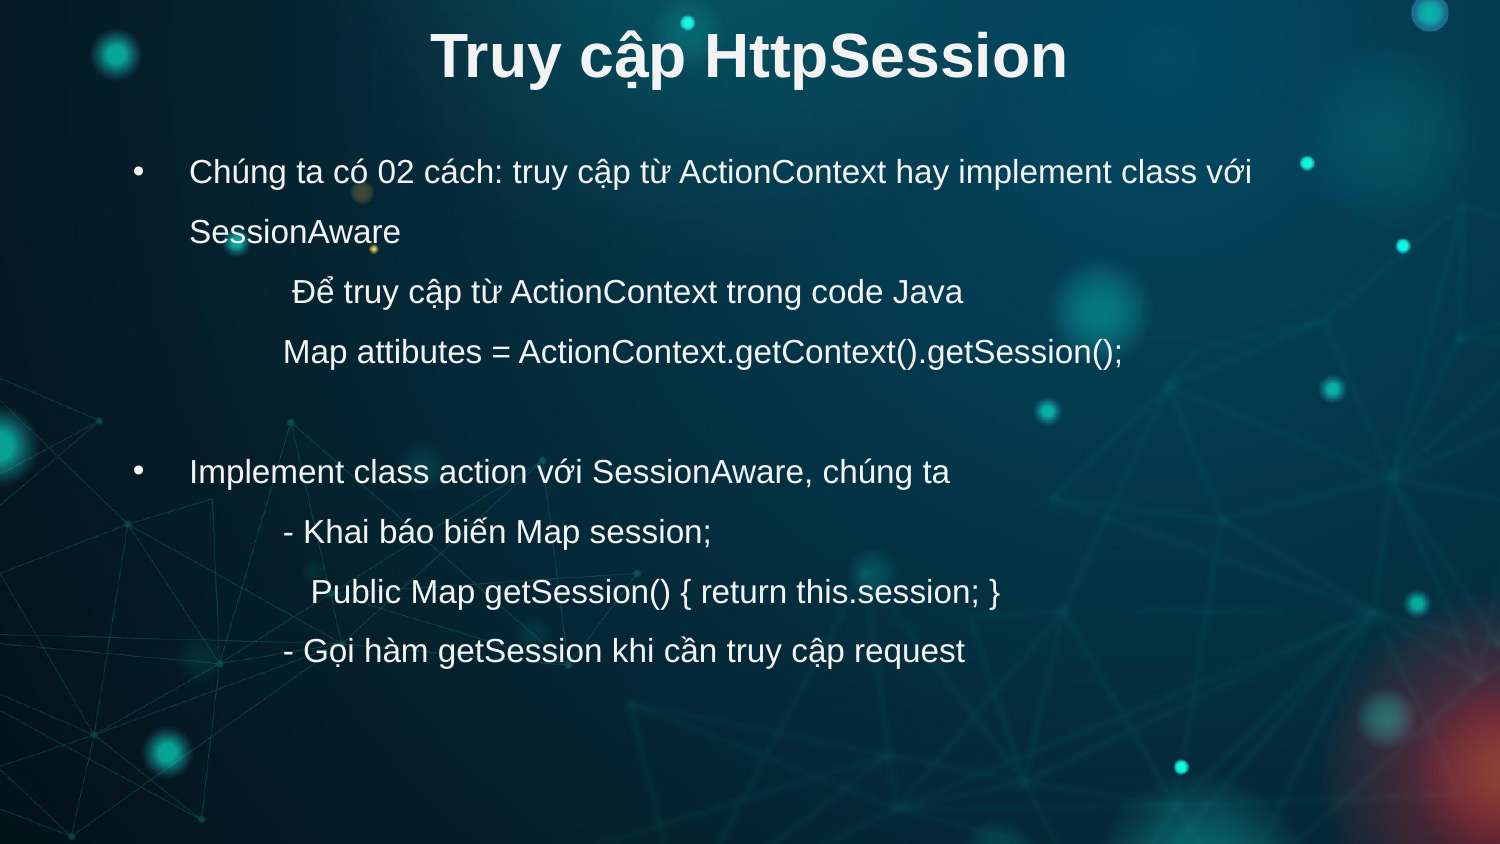

# Truy cập HttpSession
Chúng ta có 02 cách: truy cập từ ActionContext hay implement class với SessionAware
	 Để truy cập từ ActionContext trong code Java
	Map attibutes = ActionContext.getContext().getSession();

Implement class action với SessionAware, chúng ta
	- Khai báo biến Map session;
	   Public Map getSession() { return this.session; }
	- Gọi hàm getSession khi cần truy cập request